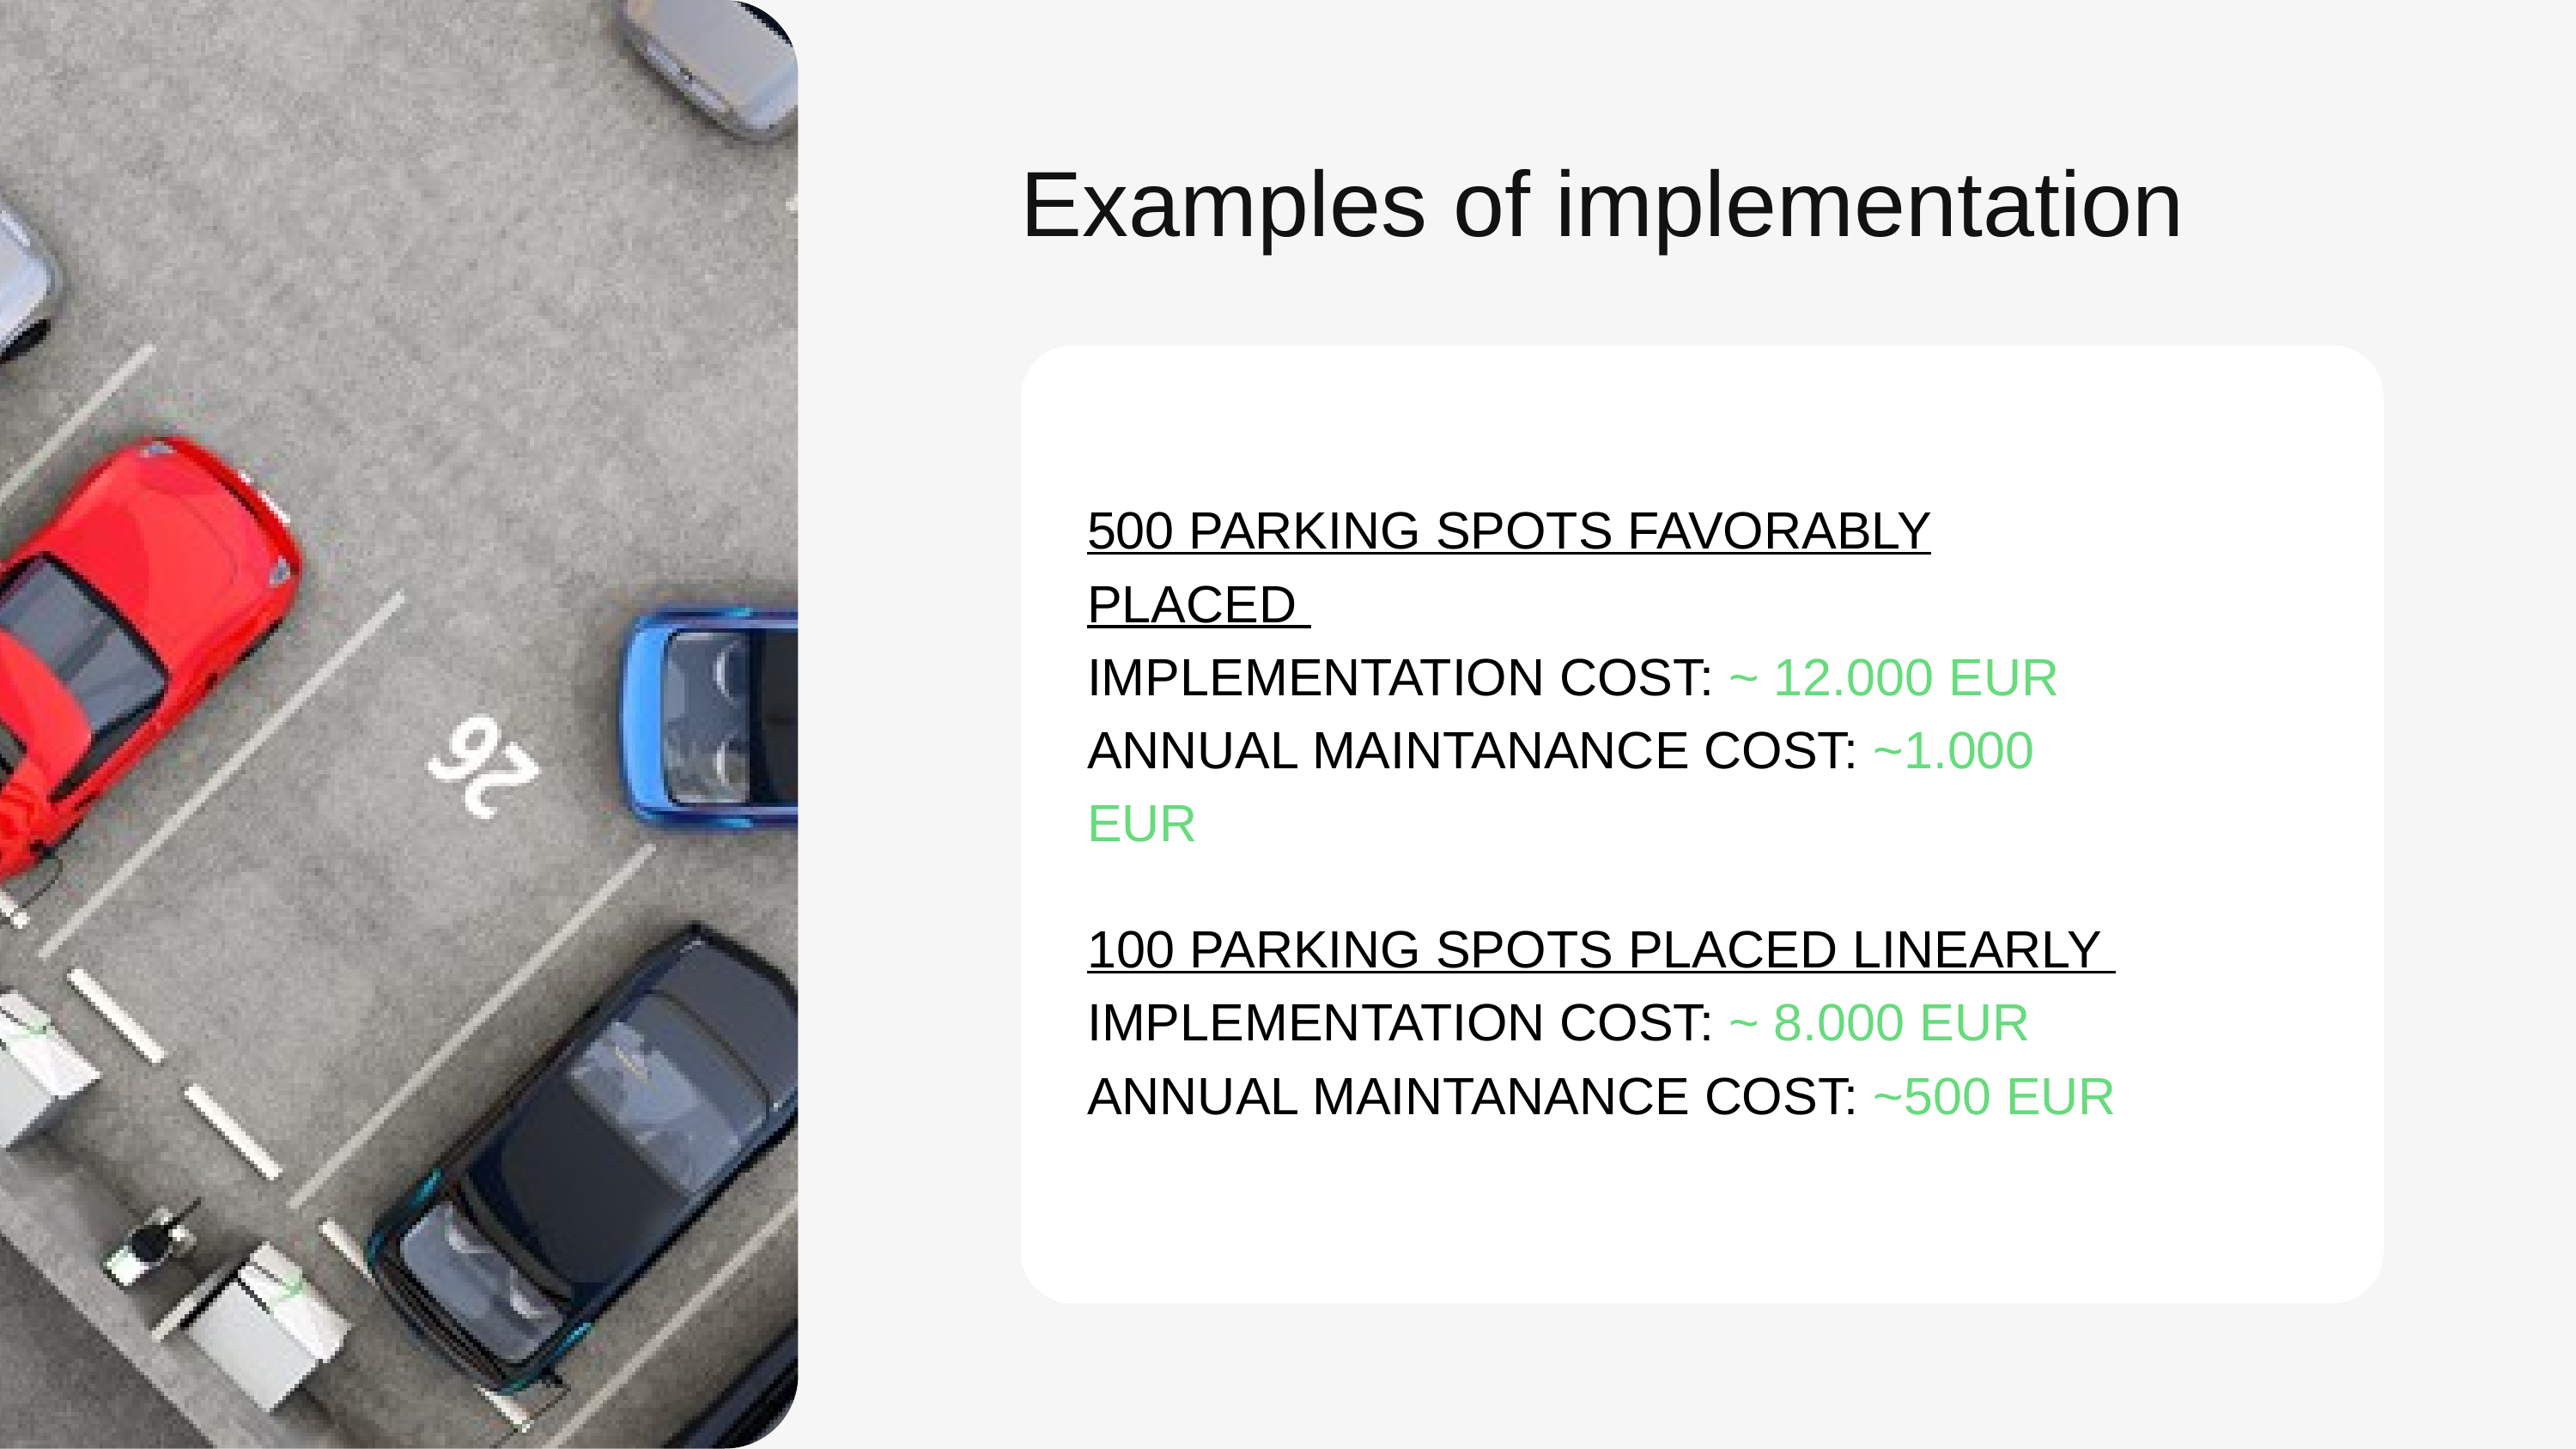

Examples of implementation

500 PARKING SPOTS FAVORABLY PLACED
IMPLEMENTATION COST: ~ 12.000 EUR
ANNUAL MAINTANANCE COST: ~1.000 EUR
100 PARKING SPOTS PLACED LINEARLY
IMPLEMENTATION COST: ~ 8.000 EUR
ANNUAL MAINTANANCE COST: ~500 EUR